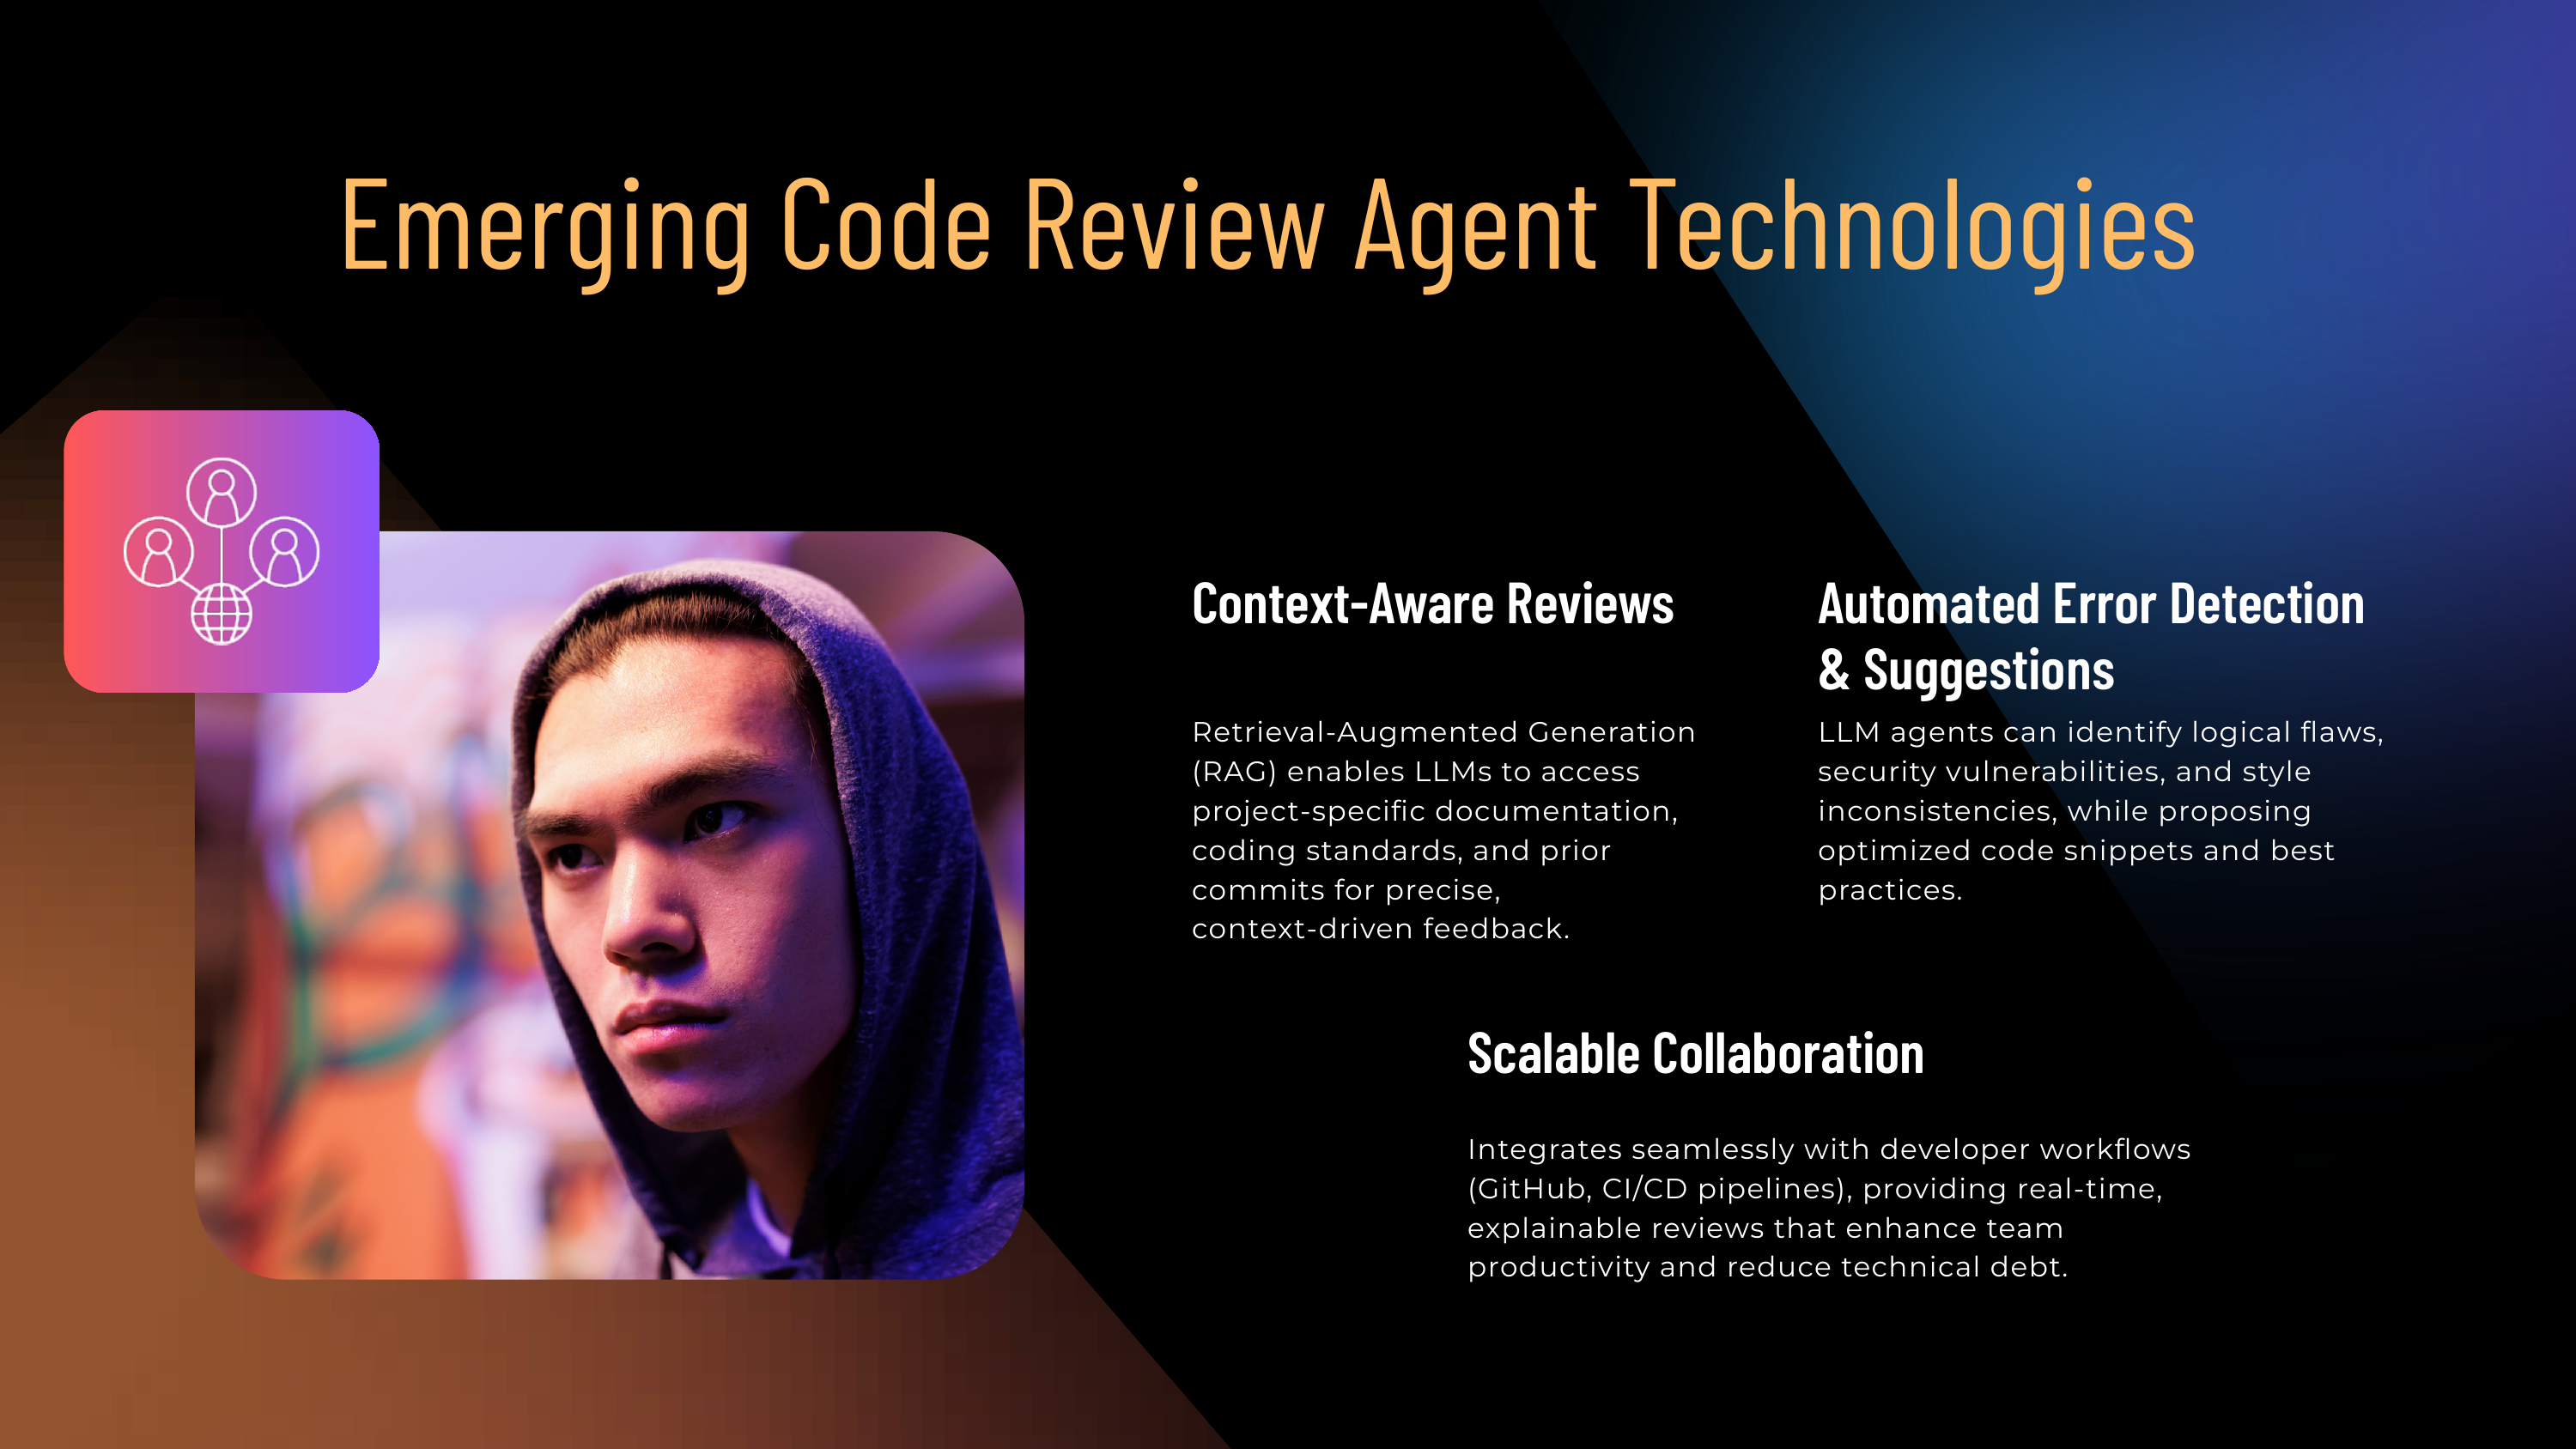

Emerging Code Review Agent Technologies

Context‑Aware Reviews
Automated Error Detection & Suggestions

Retrieval‑Augmented Generation (RAG) enables LLMs to access project‑specific documentation, coding standards, and prior commits for precise, context‑driven feedback.
LLM agents can identify logical flaws, security vulnerabilities, and style inconsistencies, while proposing optimized code snippets and best practices.
Scalable Collaboration
Integrates seamlessly with developer workflows (GitHub, CI/CD pipelines), providing real‑time, explainable reviews that enhance team productivity and reduce technical debt.